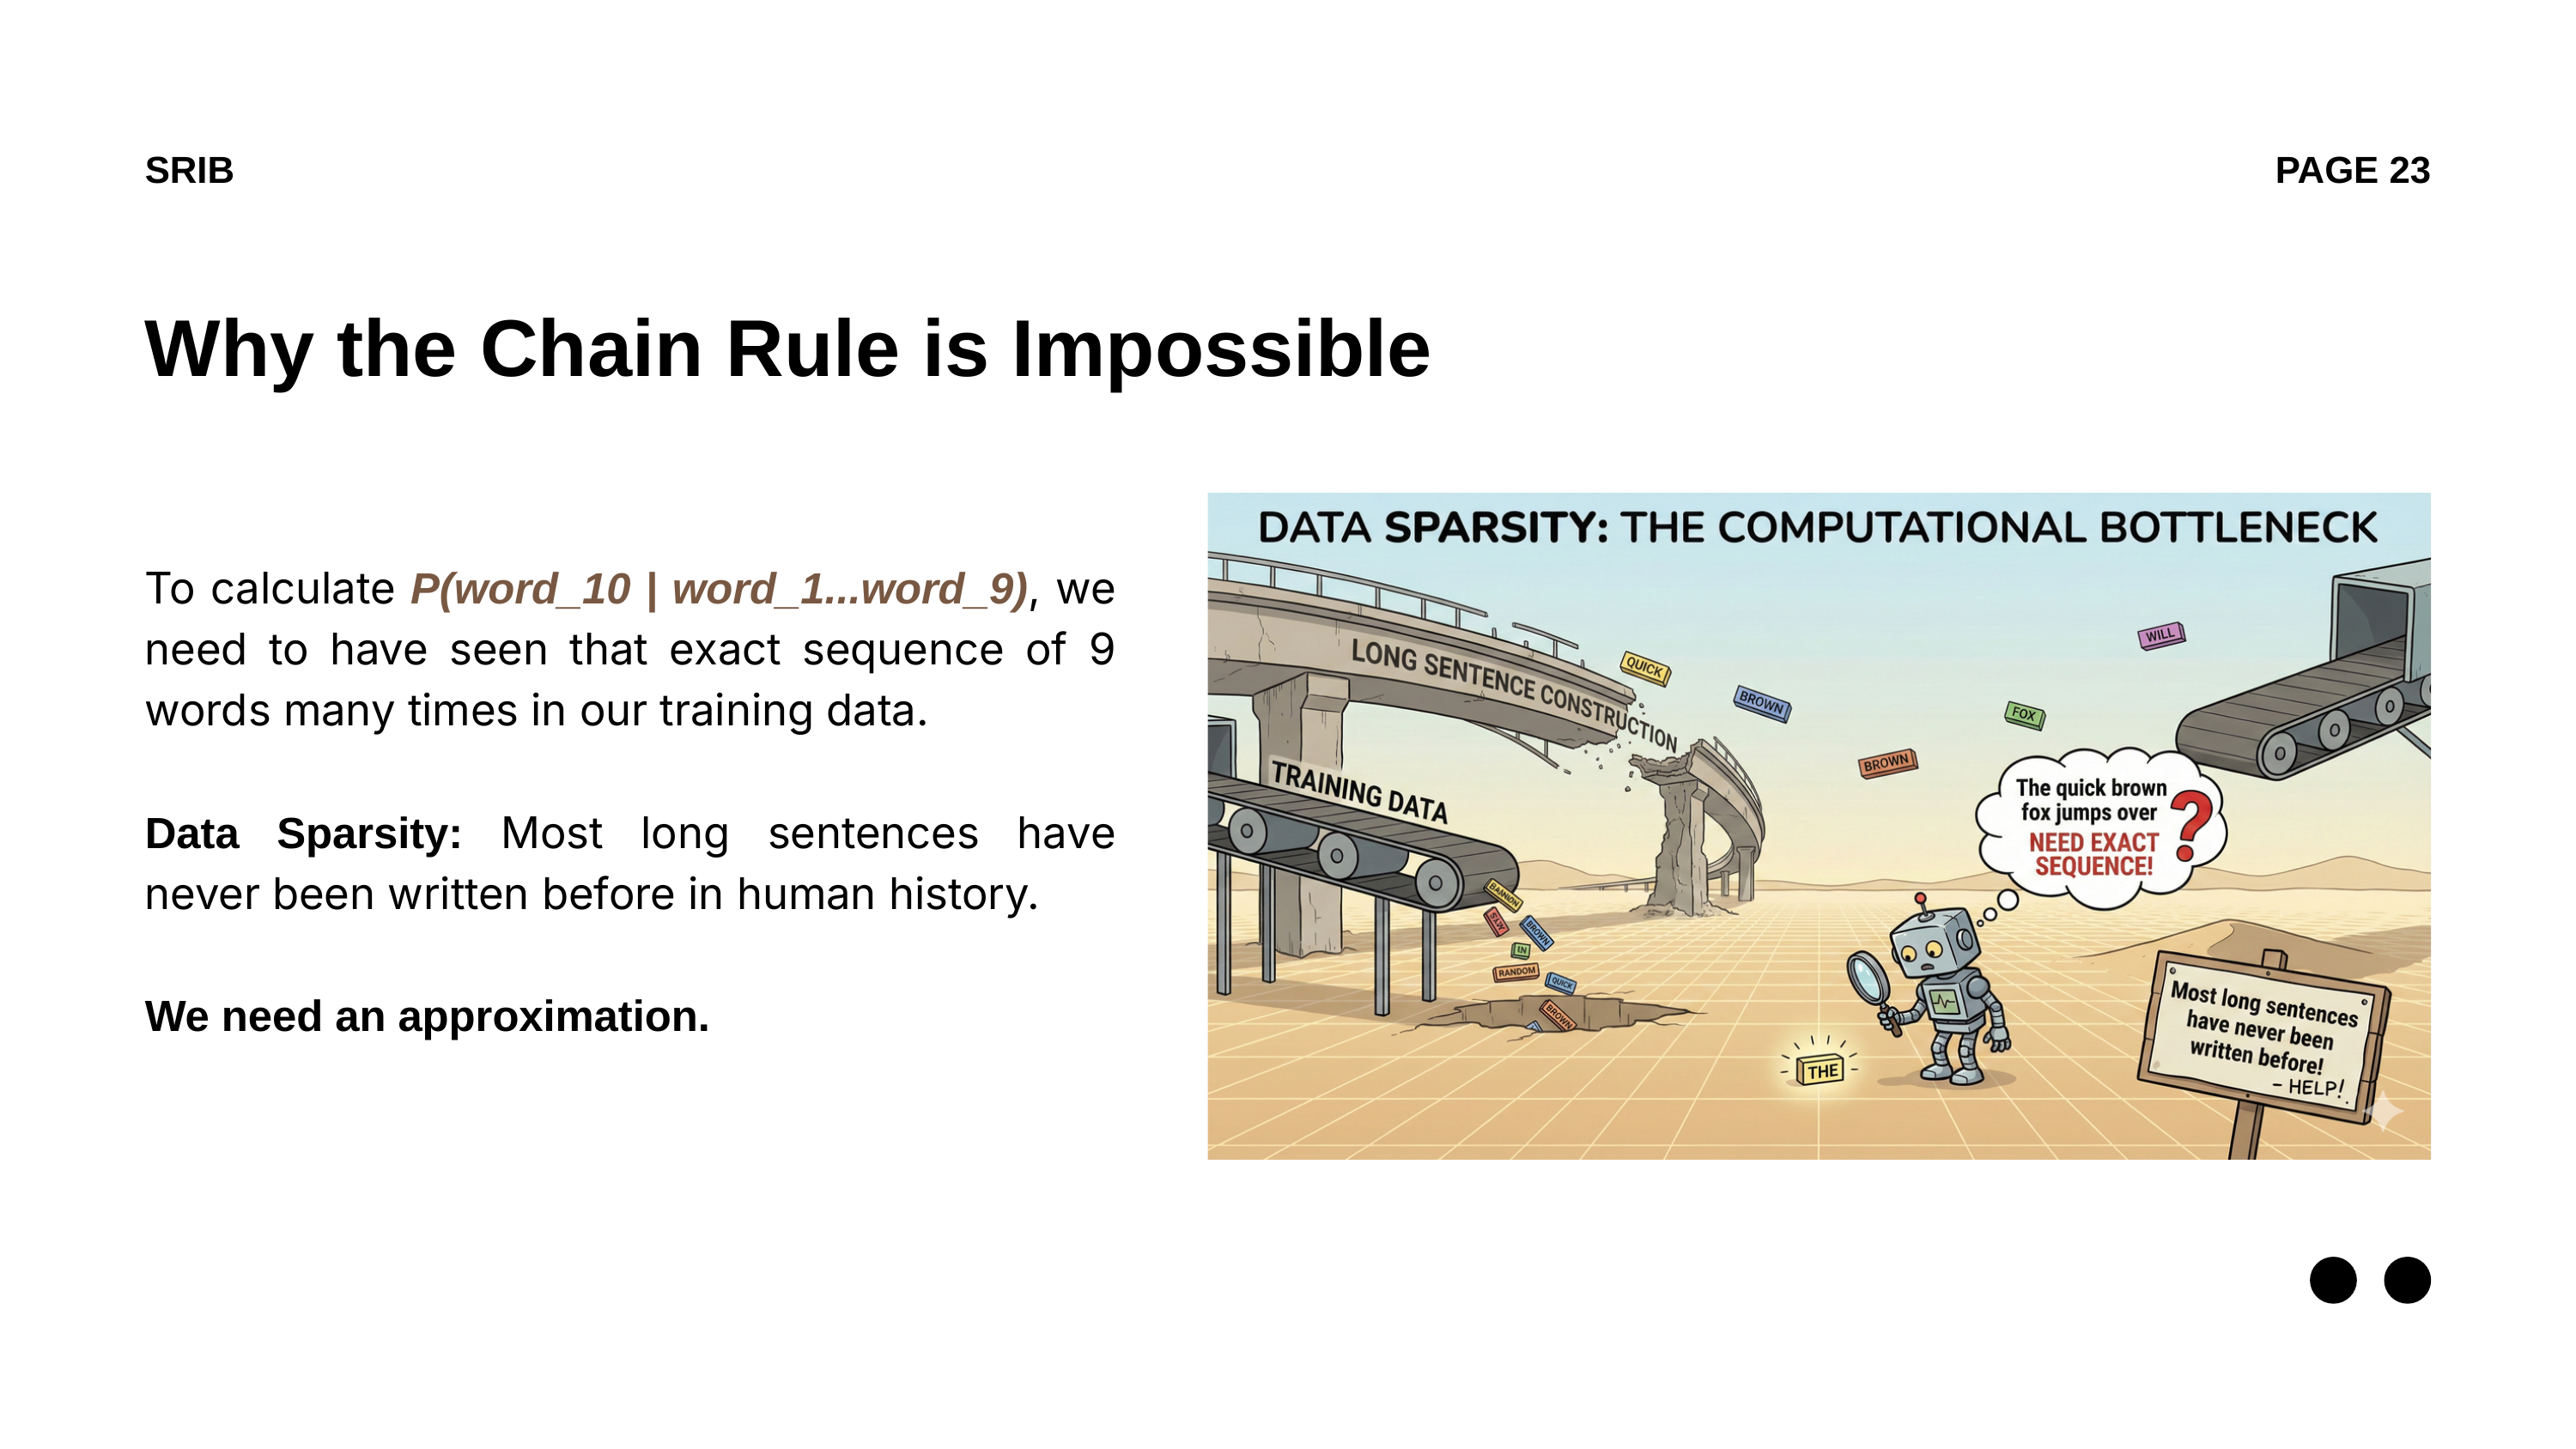

SRIB
PAGE 23
Why the Chain Rule is Impossible

To calculate P(word_10 | word_1...word_9), we need to have seen that exact sequence of 9 words many times in our training data.

Data Sparsity: Most long sentences have never been written before in human history.

We need an approximation.